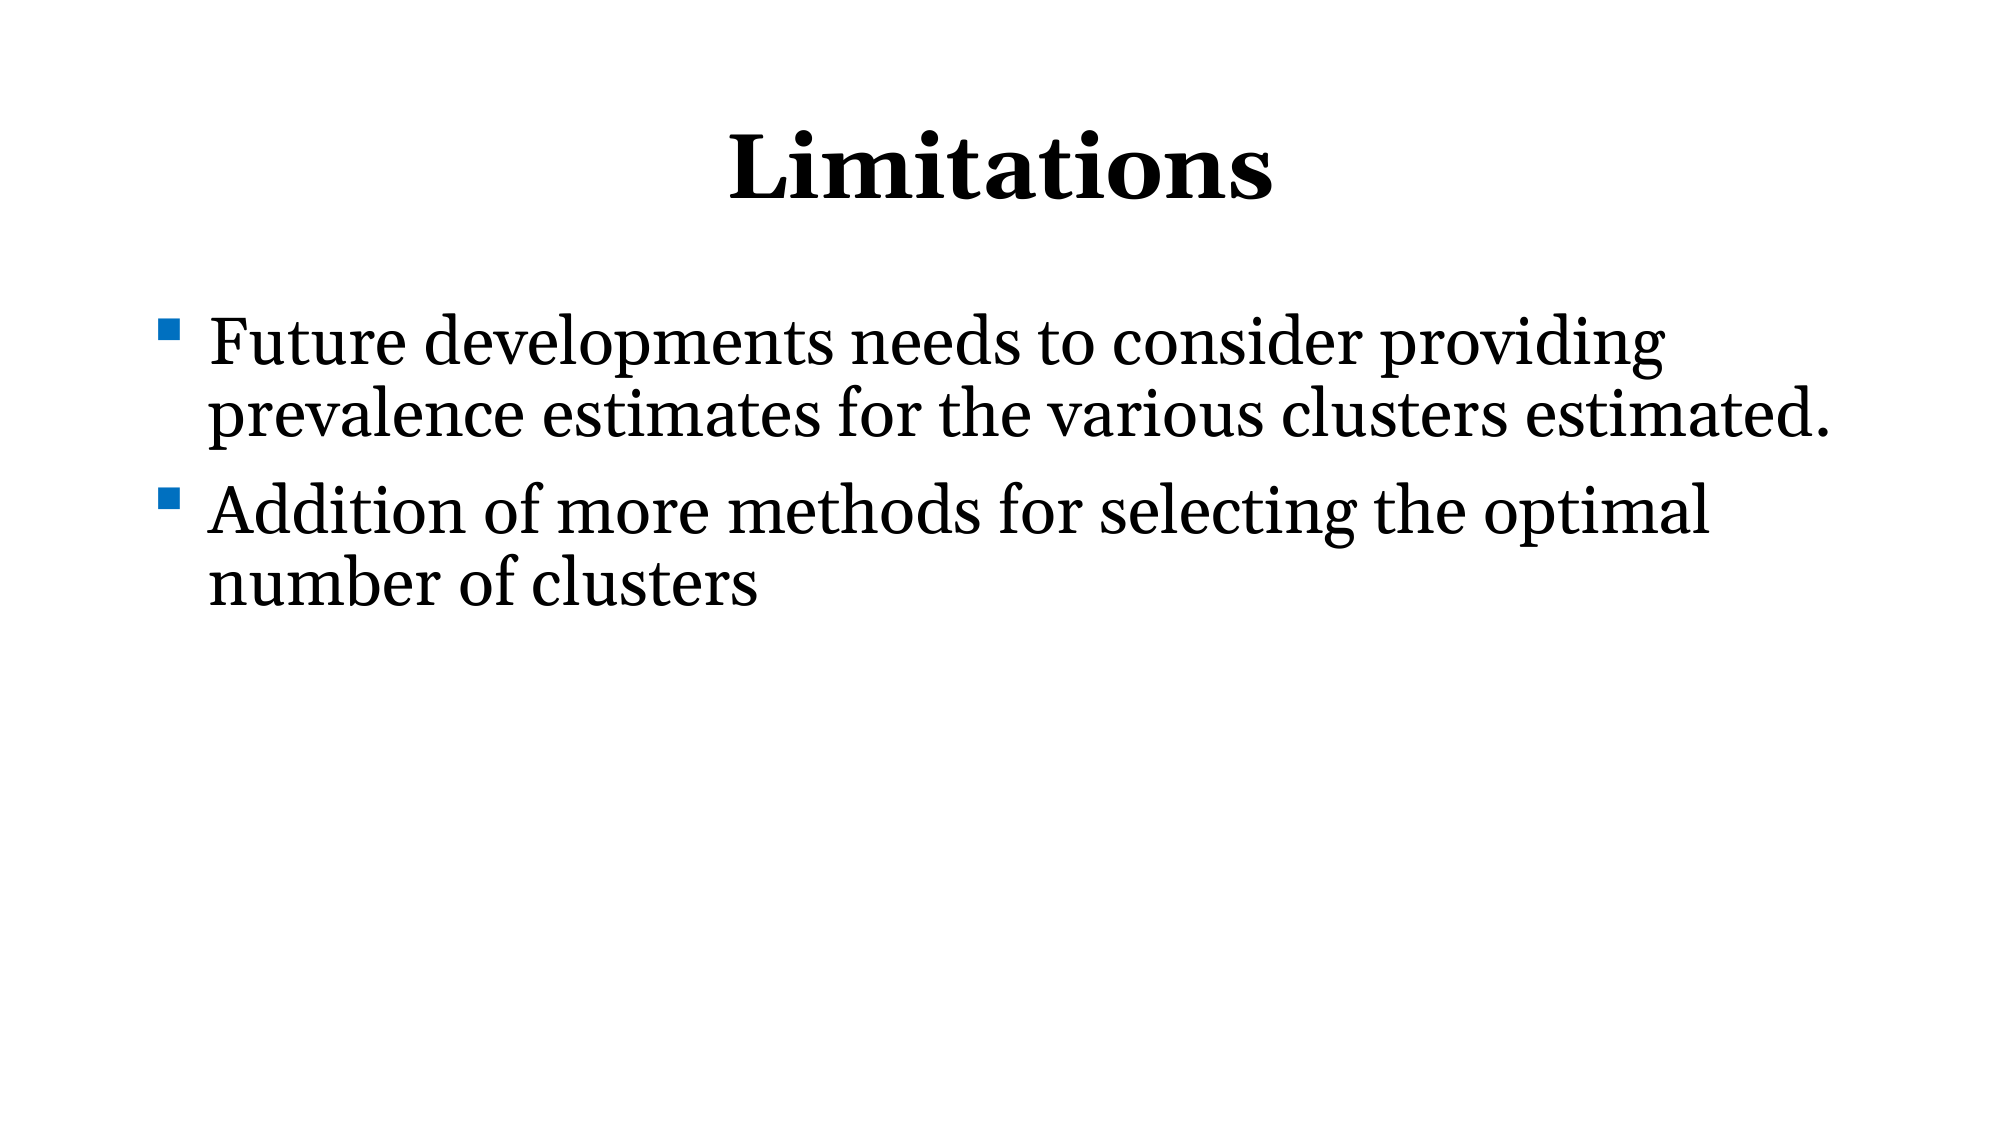

# Limitations
Future developments needs to consider providing prevalence estimates for the various clusters estimated.
Addition of more methods for selecting the optimal number of clusters